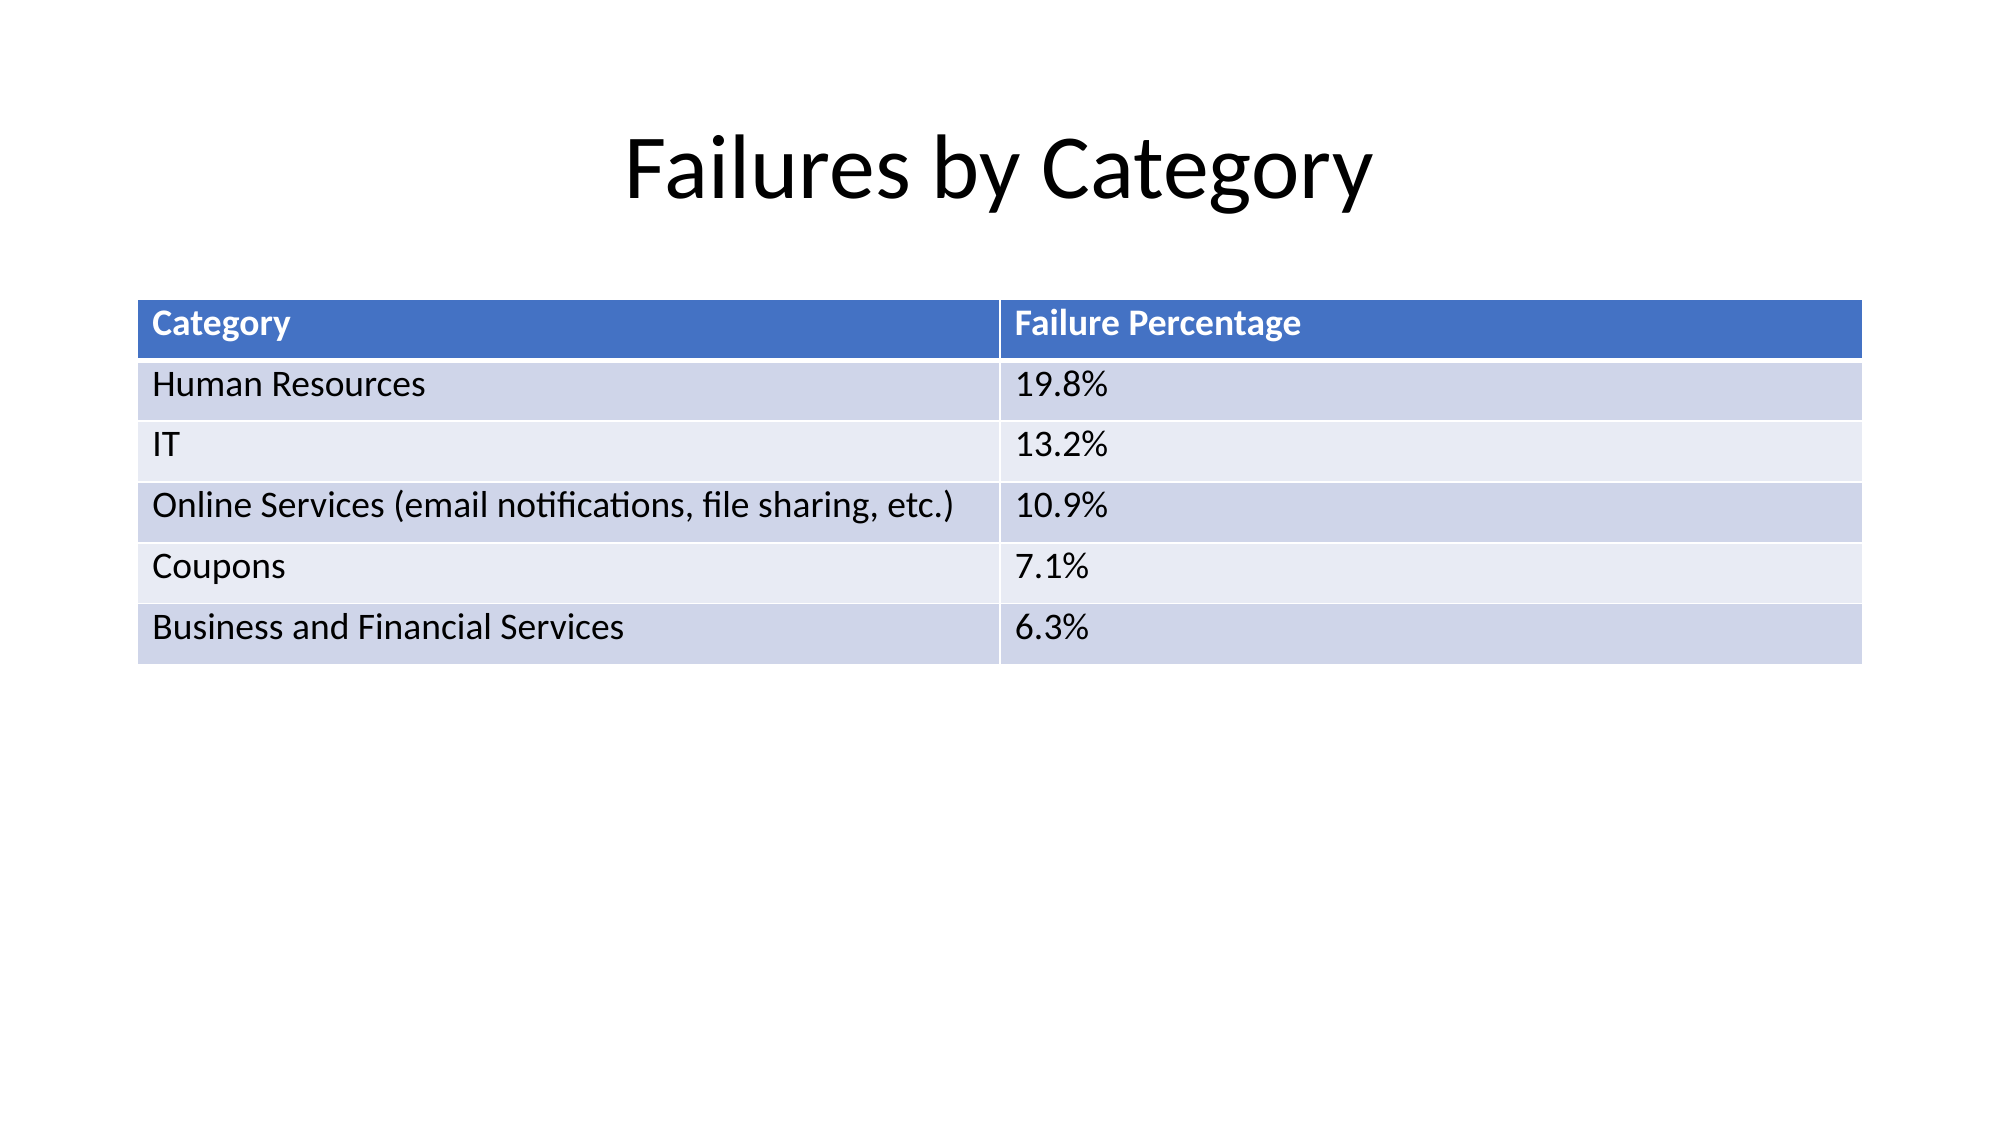

# Failures by Category
| Category | Failure Percentage |
| --- | --- |
| Human Resources | 19.8% |
| IT | 13.2% |
| Online Services (email notifications, file sharing, etc.) | 10.9% |
| Coupons | 7.1% |
| Business and Financial Services | 6.3% |